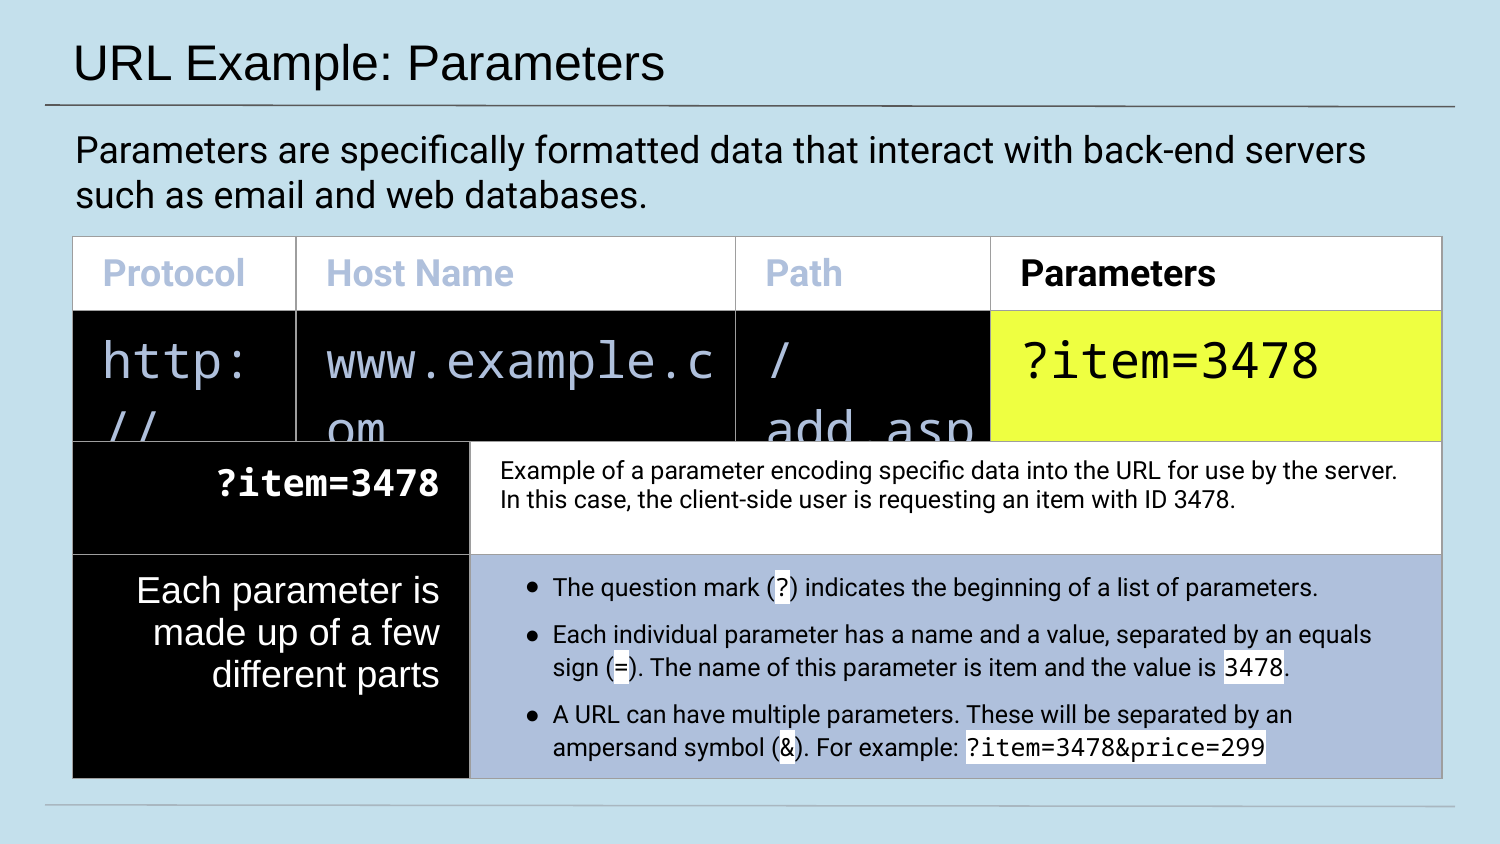

# URL Example: Parameters

Parameters are specifically formatted data that interact with back-end servers such as email and web databases.

| Protocol | Host Name | Path | Parameters |
| --- | --- | --- | --- |
| http:// | www.example.com | /add.asp | ?item=3478 |
| ?item=3478 | Example of a parameter encoding specific data into the URL for use by the server. In this case, the client-side user is requesting an item with ID 3478. |
| --- | --- |
| Each parameter is made up of a few different parts | The question mark (?) indicates the beginning of a list of parameters. Each individual parameter has a name and a value, separated by an equals sign (=). The name of this parameter is item and the value is 3478. A URL can have multiple parameters. These will be separated by an ampersand symbol (&). For example: ?item=3478&price=299 |